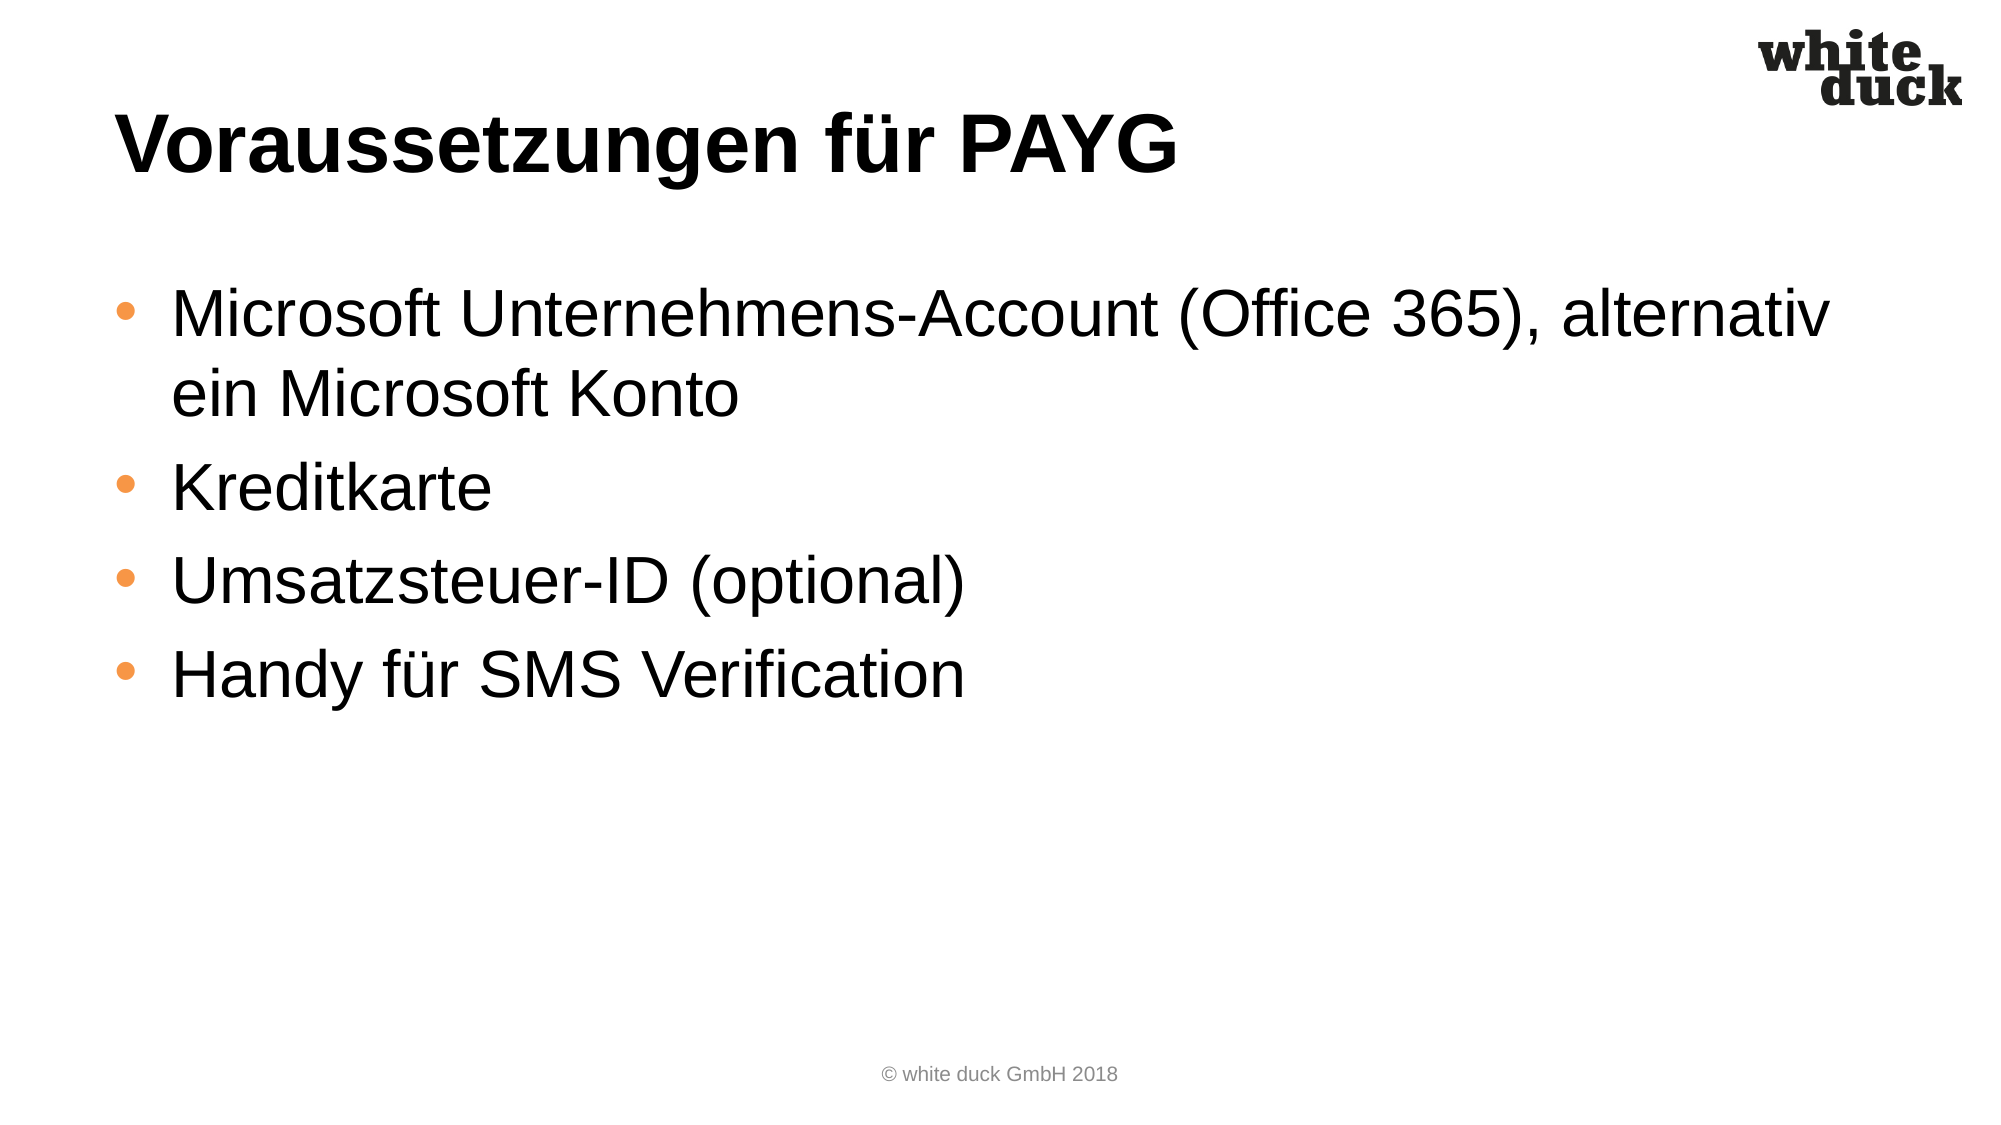

# Voraussetzungen für PAYG
Microsoft Unternehmens-Account (Office 365), alternativ ein Microsoft Konto
Kreditkarte
Umsatzsteuer-ID (optional)
Handy für SMS Verification
© white duck GmbH 2018